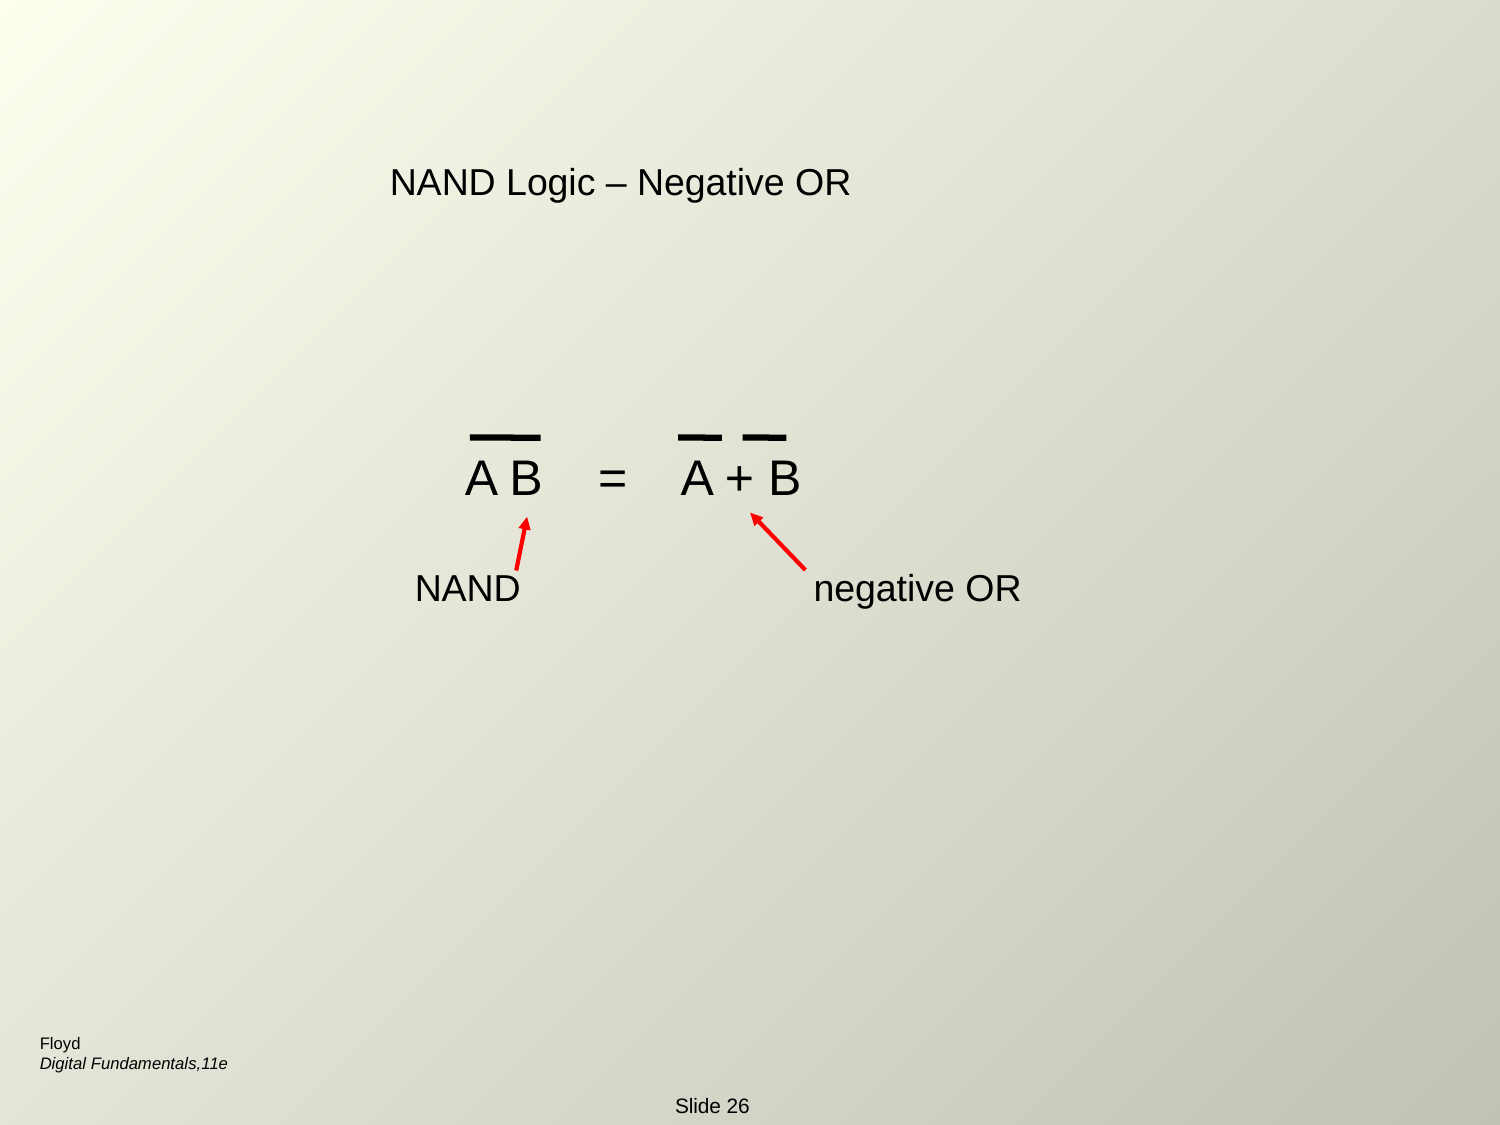

NAND Logic – Negative OR
A B    =    A + B

NAND                            negative OR